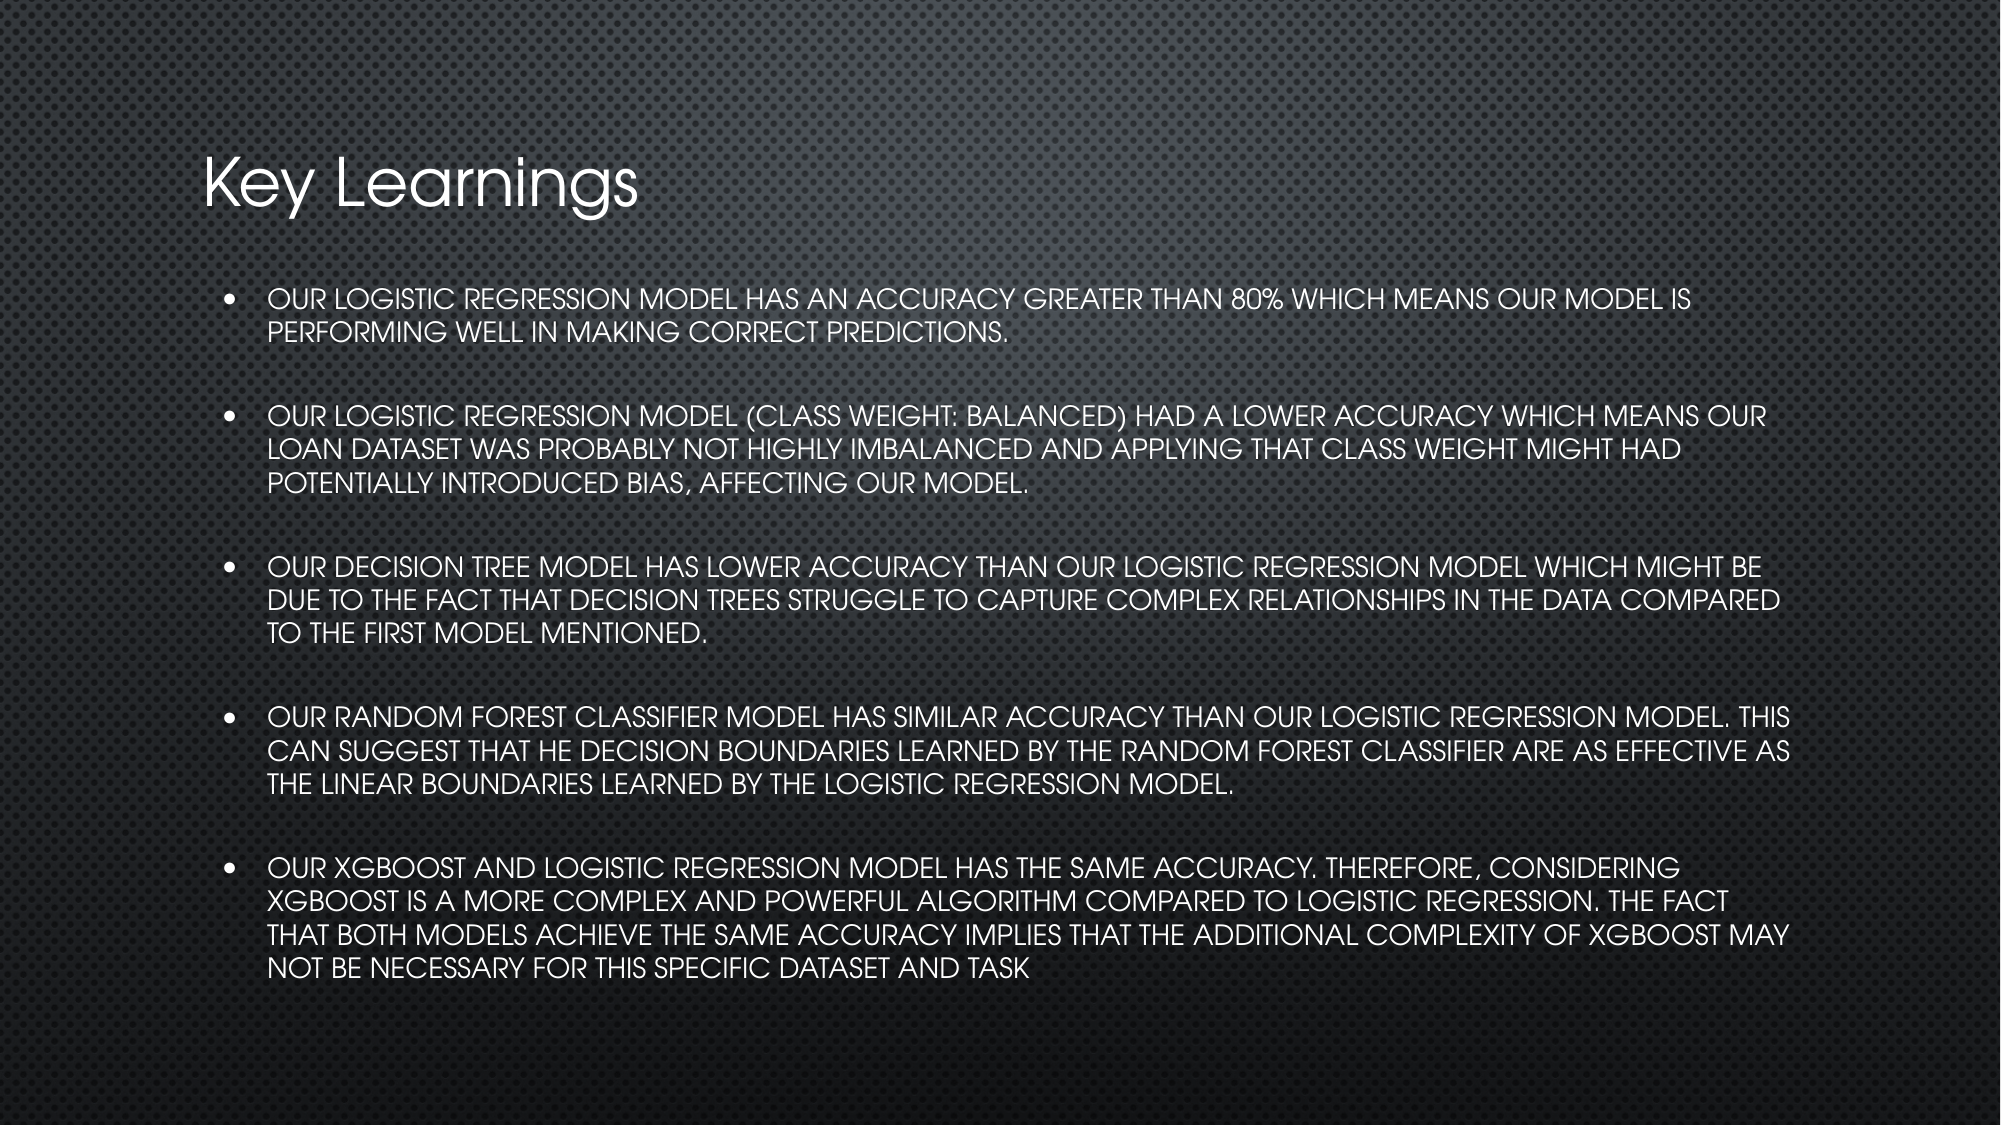

# Key Learnings
Our logistic regression model has an accuracy greater than 80% which means our model is performing well in making correct predictions.

Our logistic regression model (Class weight: balanced) had a lower accuracy which means our loan dataset was probably not highly imbalanced and applying that class weight might had potentially introduced bias, affecting our model.

Our decision tree model has lower accuracy than our logistic regression model which might be due to the fact that decision trees struggle to capture complex relationships in the data compared to the first model mentioned.

Our random forest classifier model has similar accuracy than our logistic regression model. This can suggest that he decision boundaries learned by the Random Forest Classifier are as effective as the linear boundaries learned by the Logistic Regression model.

Our XGBoost and logistic regression model has the same accuracy. Therefore, considering XGBoost is a more complex and powerful algorithm compared to Logistic Regression. The fact that both models achieve the same accuracy implies that the additional complexity of XGBoost may not be necessary for this specific dataset and task